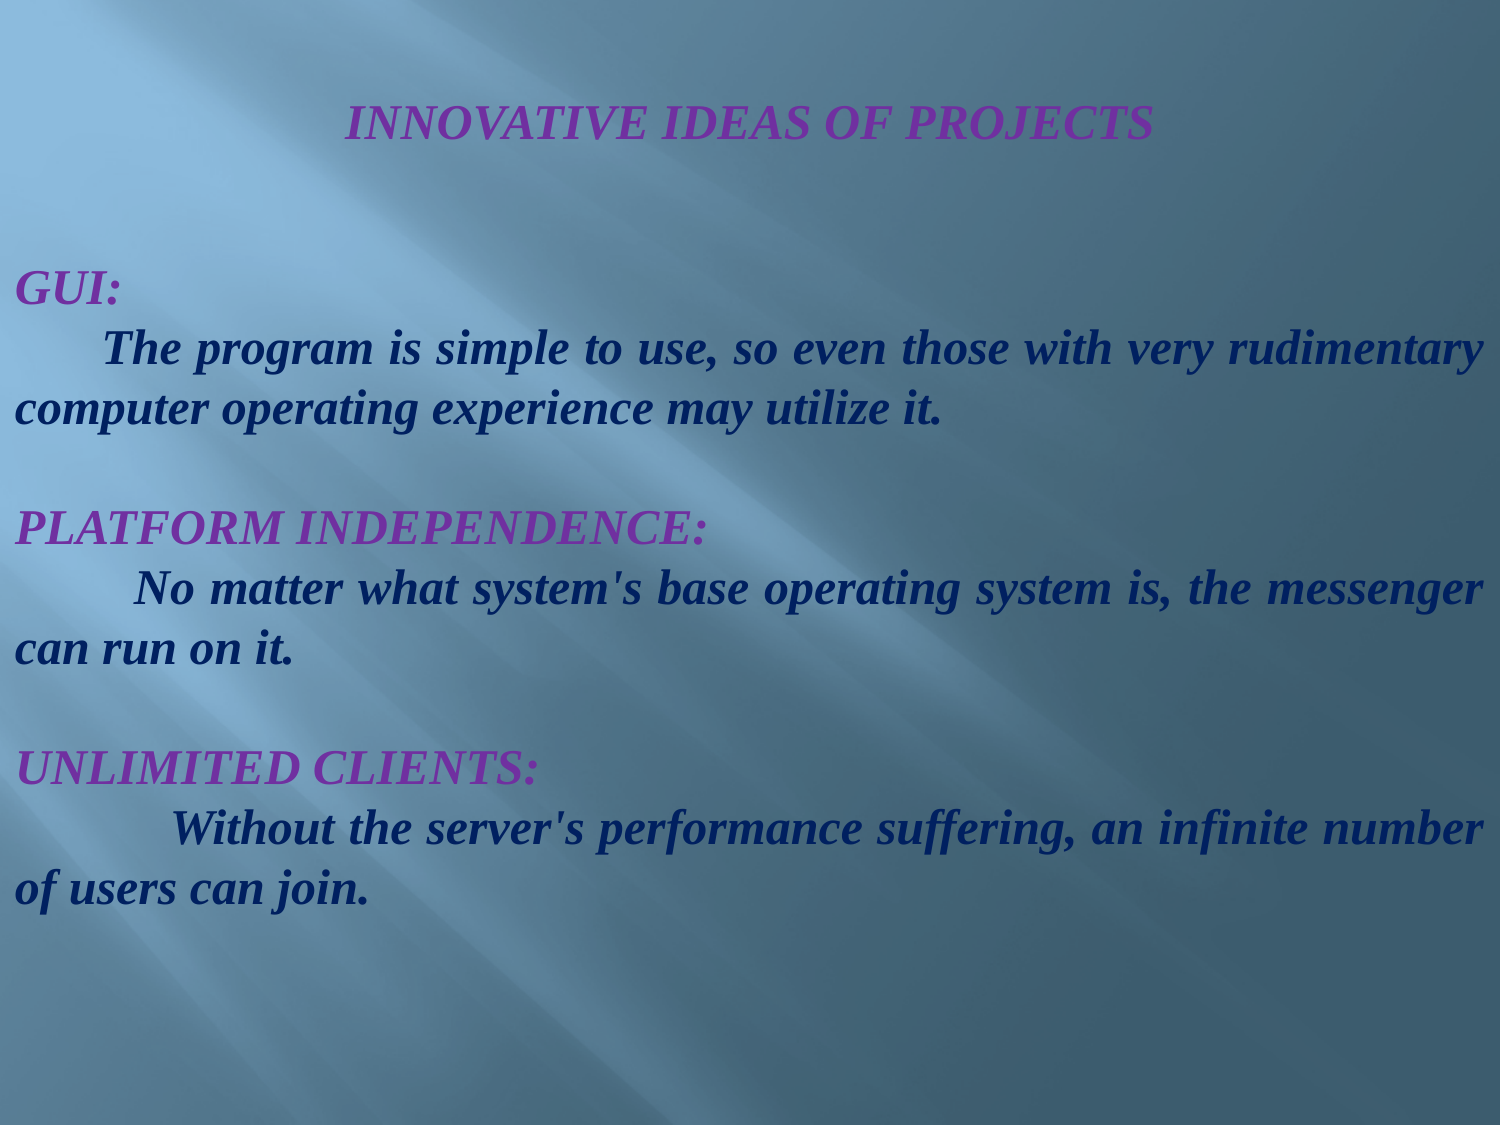

INNOVATIVE IDEAS OF PROJECTS

GUI:
      The program is simple to use, so even those with very rudimentary computer operating experience may utilize it.

PLATFORM INDEPENDENCE:
        No matter what system's base operating system is, the messenger can run on it.

UNLIMITED CLIENTS:
           Without the server's performance suffering, an infinite number of users can join.